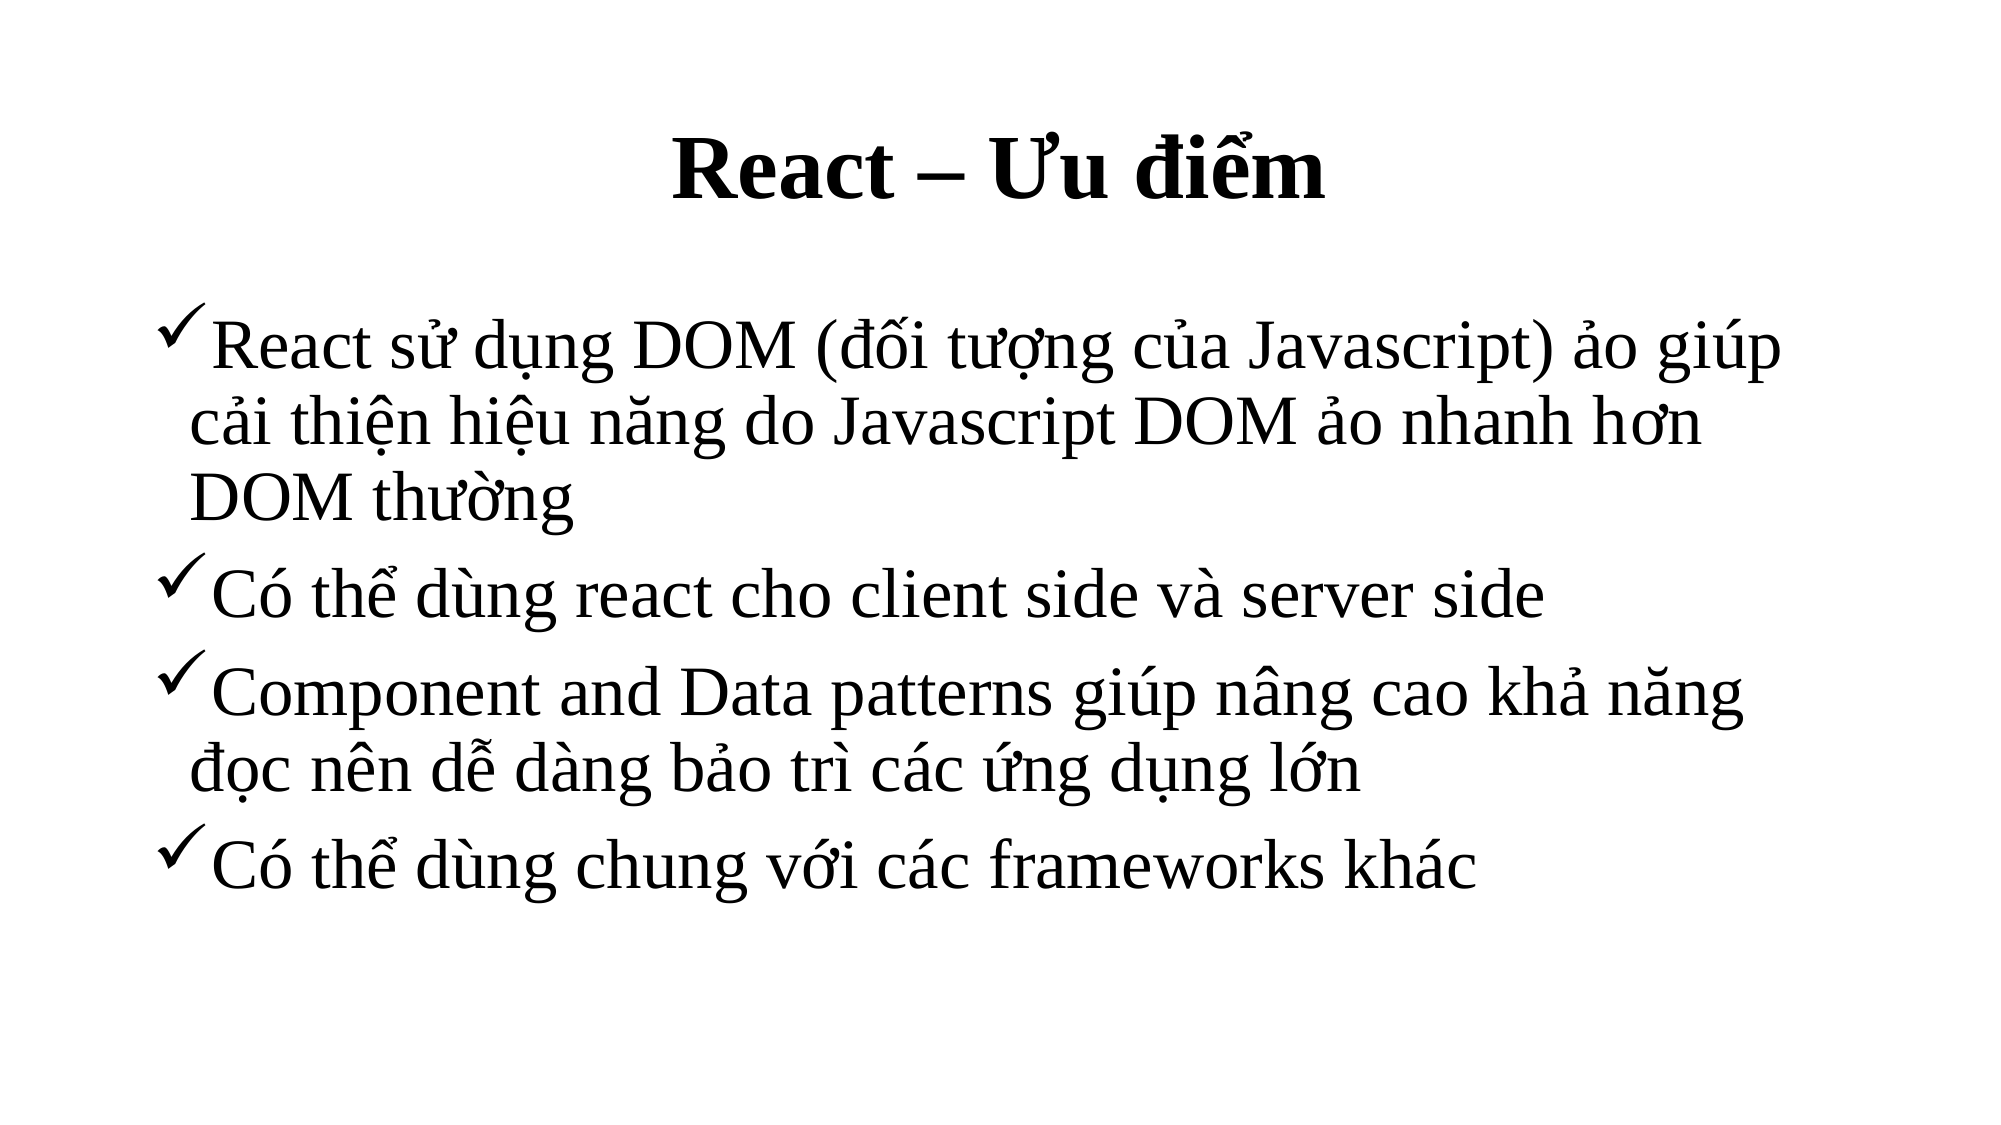

# React – Ưu điểm
React sử dụng DOM (đối tượng của Javascript) ảo giúp cải thiện hiệu năng do Javascript DOM ảo nhanh hơn DOM thường
Có thể dùng react cho client side và server side
Component and Data patterns giúp nâng cao khả năng đọc nên dễ dàng bảo trì các ứng dụng lớn
Có thể dùng chung với các frameworks khác